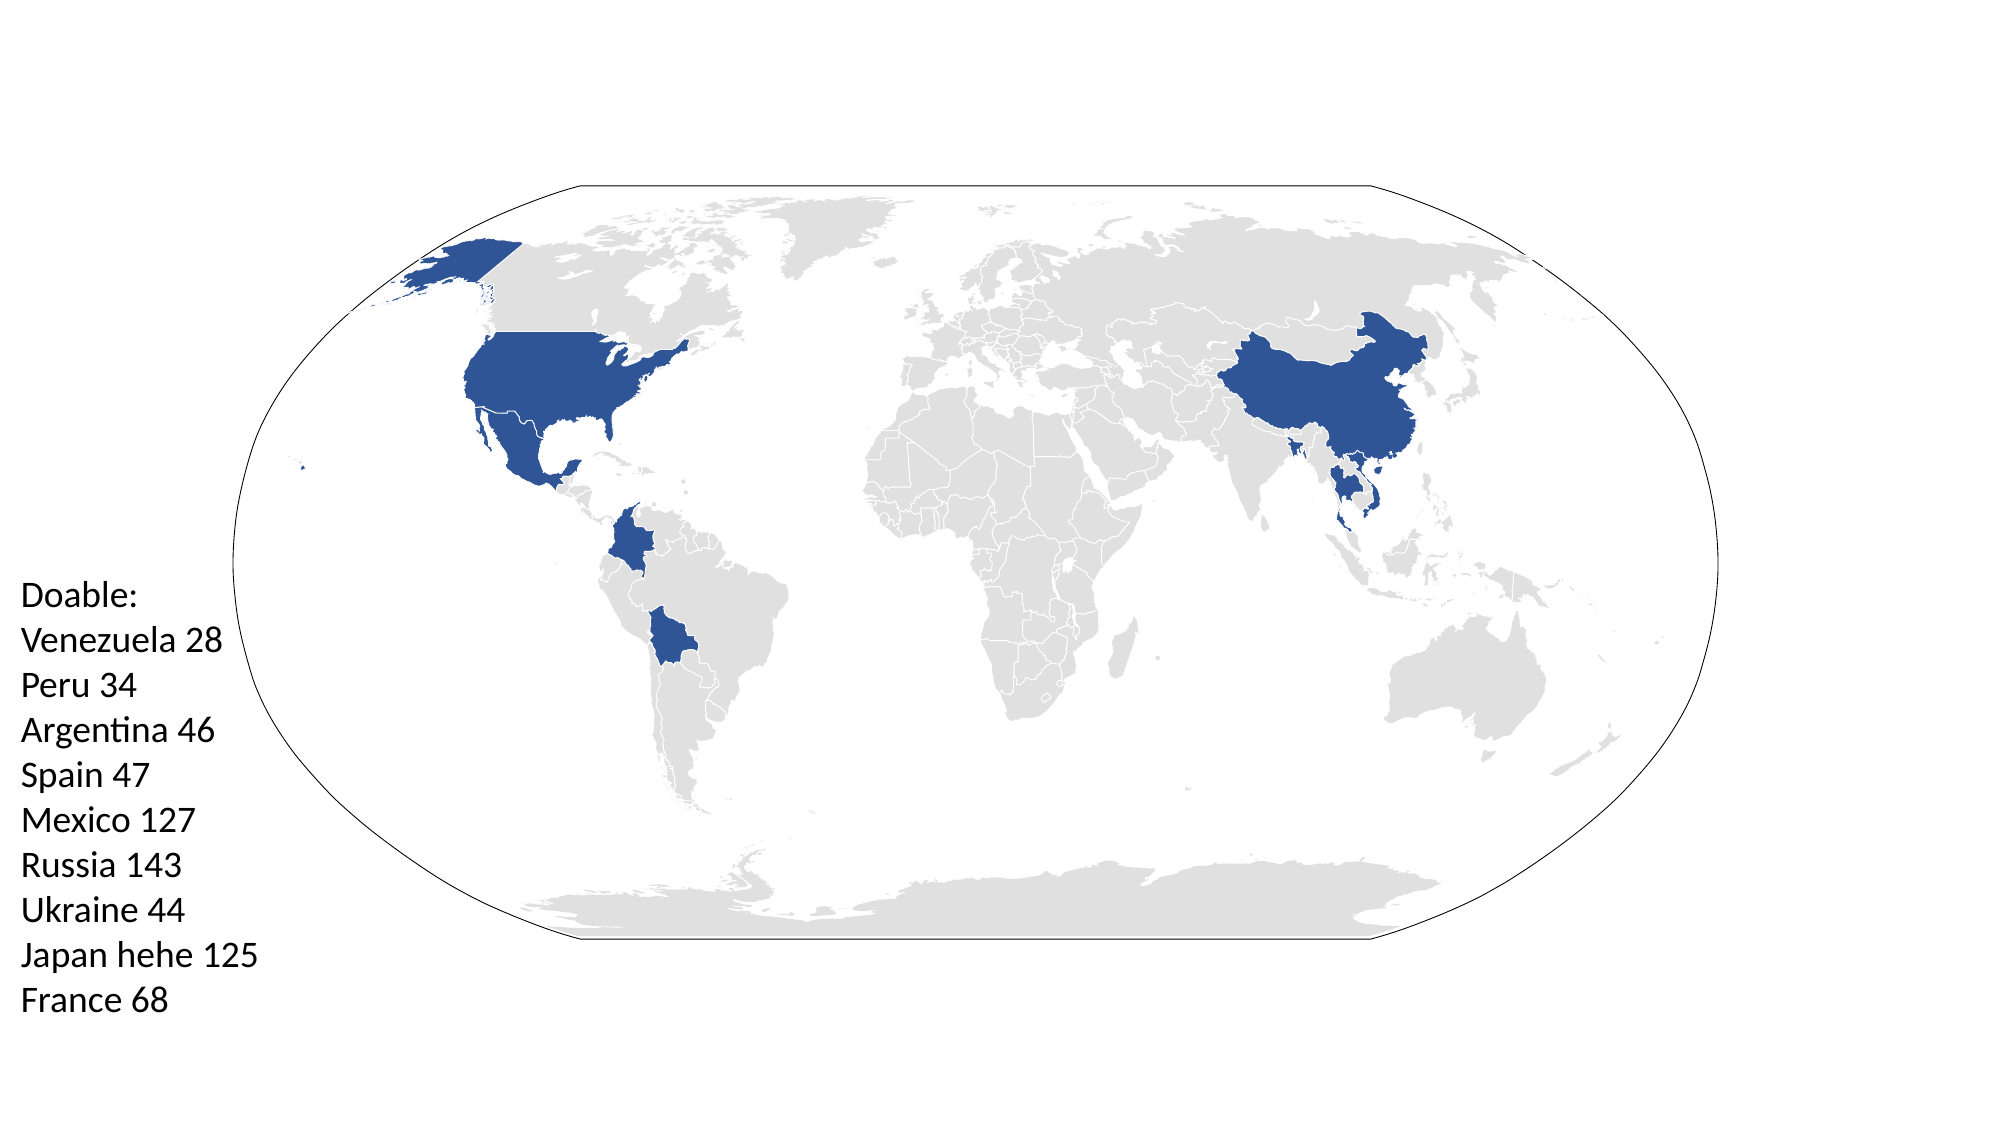

Doable:
Venezuela 28
Peru 34
Argentina 46
Spain 47
Mexico 127
Russia 143
Ukraine 44
Japan hehe 125
France 68